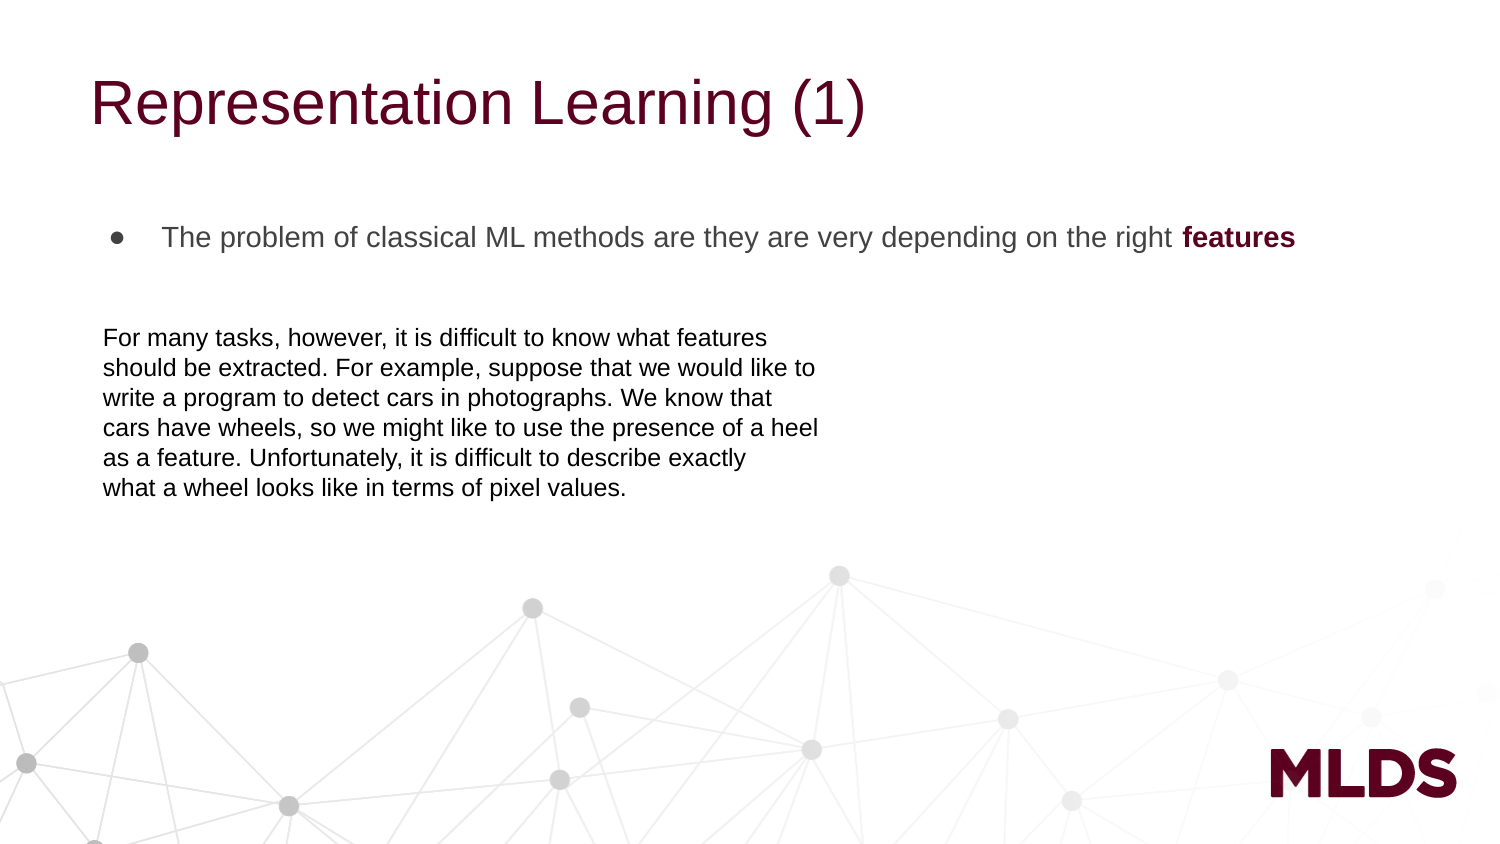

# Representation Learning (1)
The problem of classical ML methods are they are very depending on the right features
For many tasks, however, it is diﬃcult to know what features should be extracted. For example, suppose that we would like to write a program to detect cars in photographs. We know that cars have wheels, so we might like to use the presence of a heel as a feature. Unfortunately, it is diﬃcult to describe exactly
what a wheel looks like in terms of pixel values.